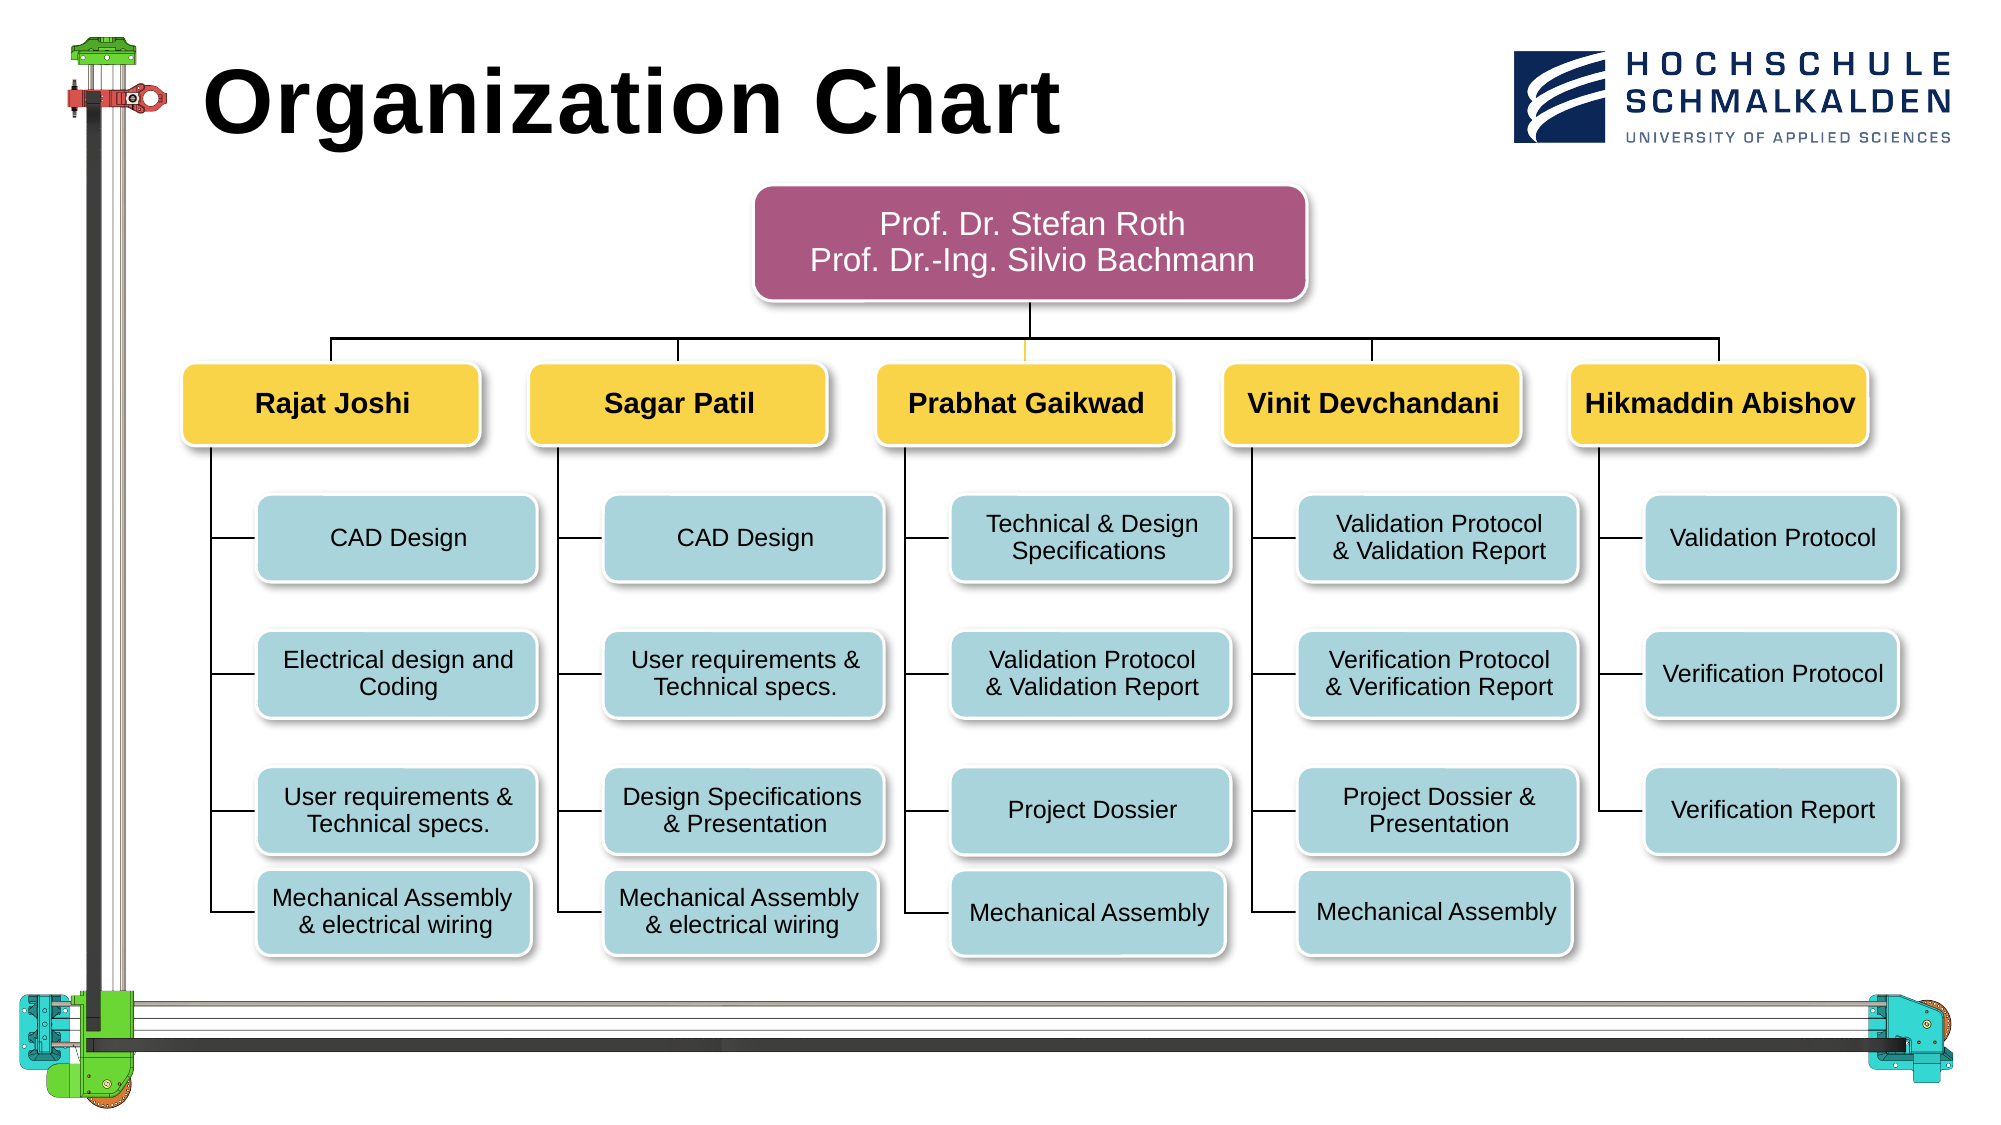

Organization Chart
Prof. Dr. Stefan Roth
Prof. Dr.-Ing. Silvio Bachmann
Rajat Joshi
CAD Design
Electrical design and Coding
User requirements & Technical specs.
Mechanical Assembly
& electrical wiring
Sagar Patil
CAD Design
User requirements & Technical specs.
Design Specifications
& Presentation
Mechanical Assembly
& electrical wiring
Prabhat Gaikwad
Technical & Design Specifications
Validation Protocol
& Validation Report
Project Dossier
Mechanical Assembly
Vinit Devchandani
Validation Protocol
& Validation Report
Verification Protocol
& Verification Report
Project Dossier & Presentation
Mechanical Assembly
Hikmaddin Abishov
Validation Protocol
Verification Protocol
Verification Report